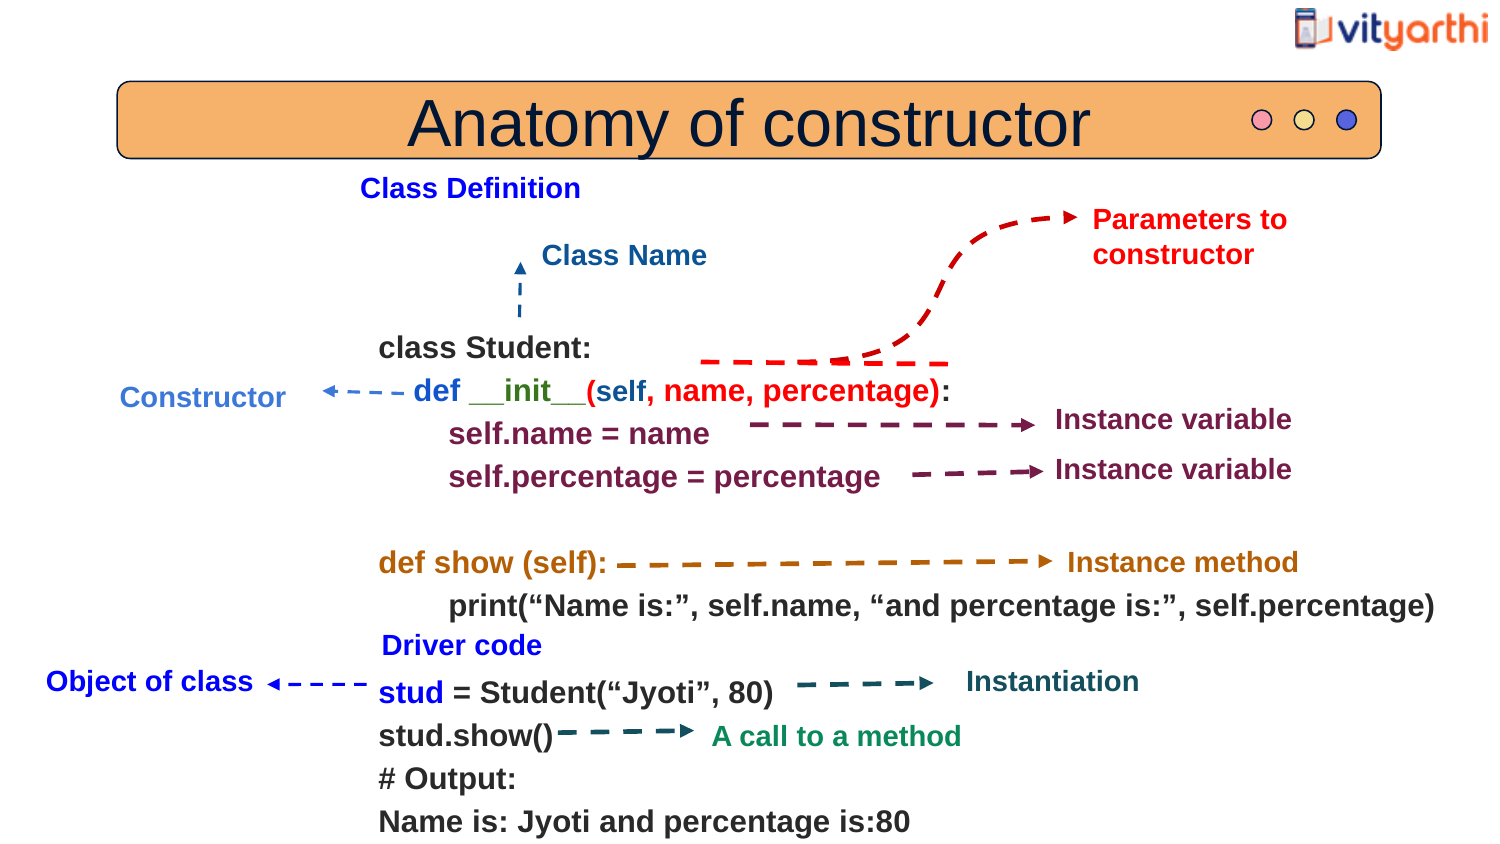

Anatomy of constructor

Class Definition
Parameters to constructor
Class Name
class Student:
    def __init__(self, name, percentage):
        self.name = name
        self.percentage = percentage

def show (self):
        print(“Name is:”, self.name, “and percentage is:”, self.percentage)

stud = Student(“Jyoti”, 80)
stud.show()                  A call to a method
# Output:
Name is: Jyoti and percentage is:80
Constructor
Instance variable
Instance variable
Instance method
Driver code
Object of class
Instantiation